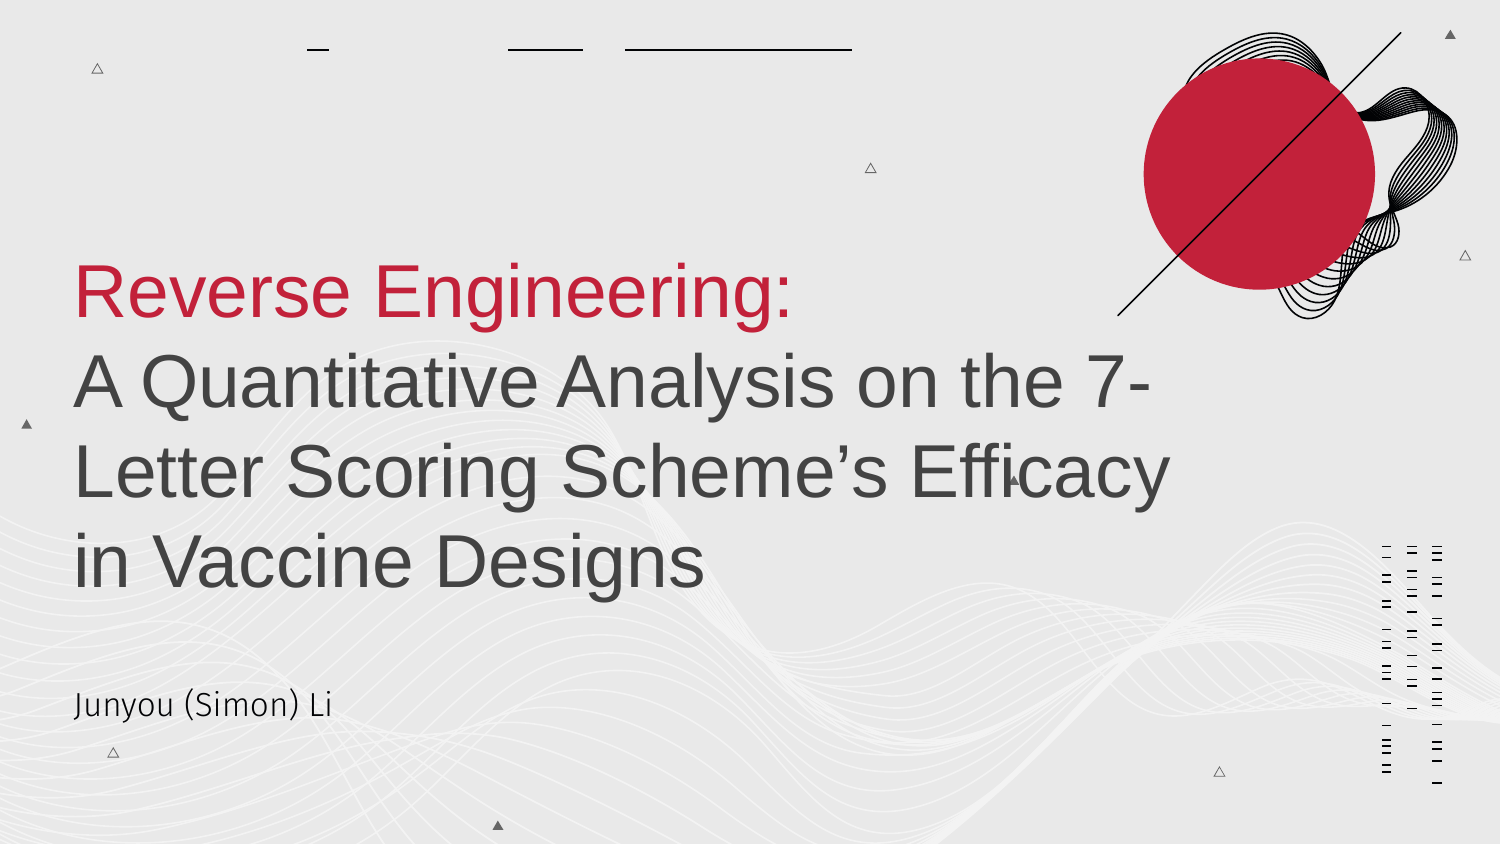

# Reverse Engineering: A Quantitative Analysis on the 7-Letter Scoring Scheme’s Efficacy in Vaccine Designs
Junyou (Simon) Li